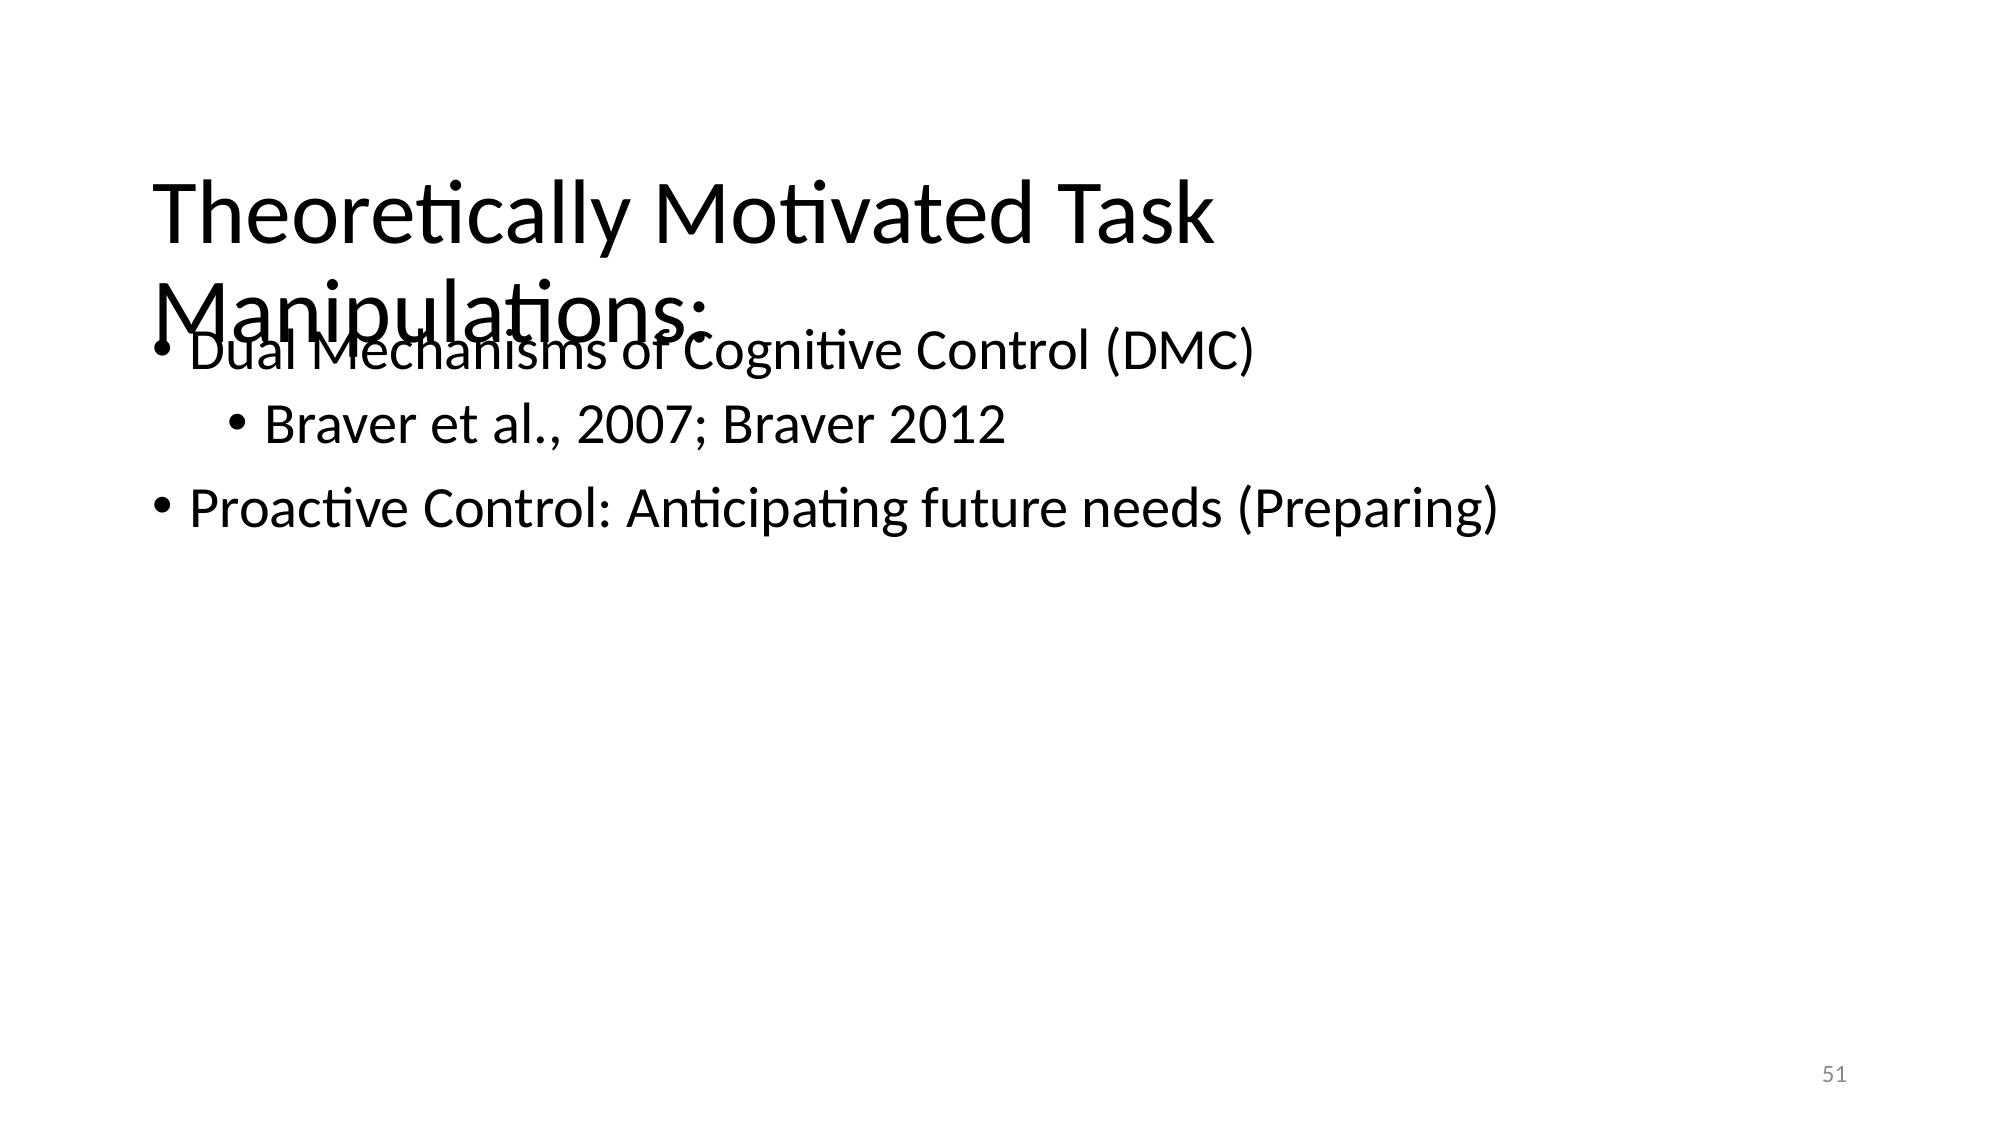

Theoretically Motivated Task Manipulations:

Dual Mechanisms of Cognitive Control (DMC)
Braver et al., 2007; Braver 2012
Proactive Control: Anticipating future needs (Preparing)
51